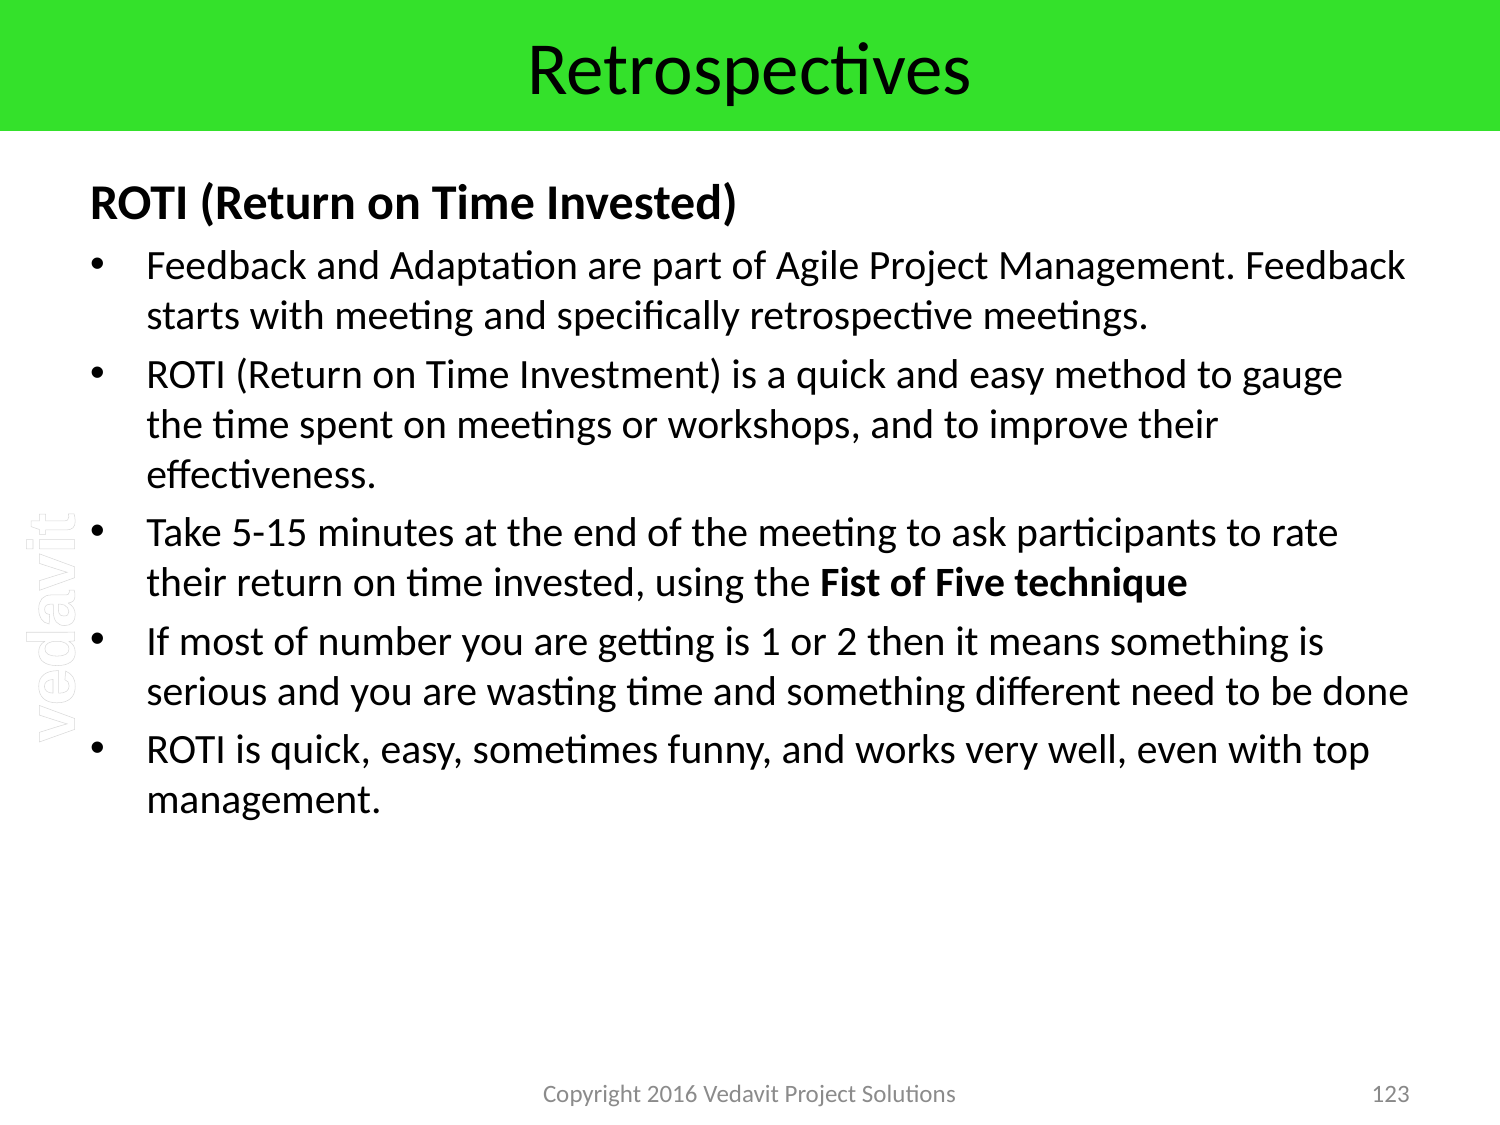

# Retrospectives
ROTI (Return on Time Invested)
Feedback and Adaptation are part of Agile Project Management. Feedback starts with meeting and specifically retrospective meetings.
ROTI (Return on Time Investment) is a quick and easy method to gauge the time spent on meetings or workshops, and to improve their effectiveness.
Take 5-15 minutes at the end of the meeting to ask participants to rate their return on time invested, using the Fist of Five technique
If most of number you are getting is 1 or 2 then it means something is serious and you are wasting time and something different need to be done
ROTI is quick, easy, sometimes funny, and works very well, even with top management.
Copyright 2016 Vedavit Project Solutions
123